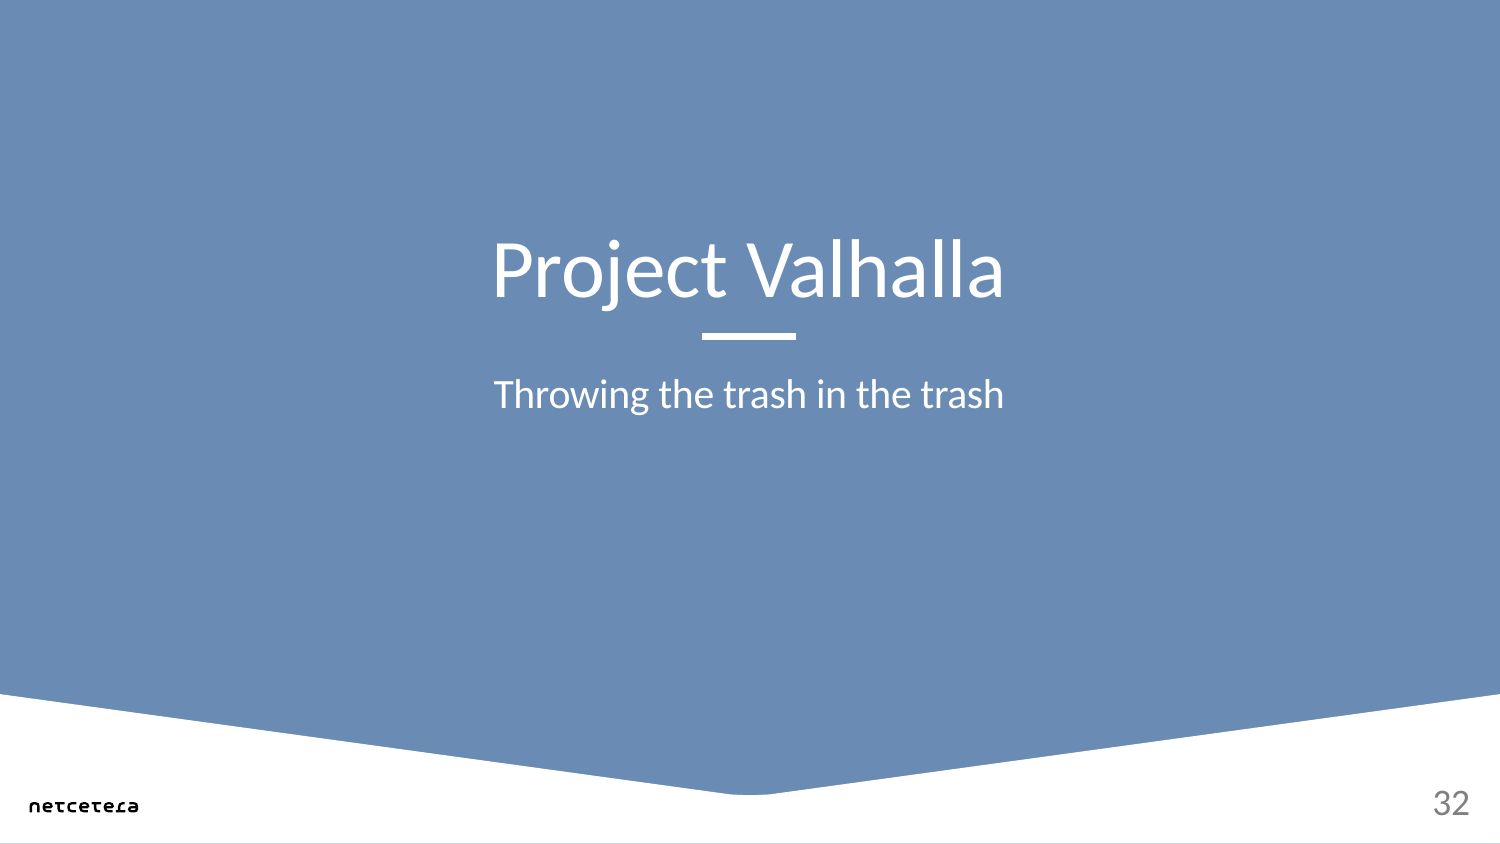

# Project Valhalla
Throwing the trash in the trash
32